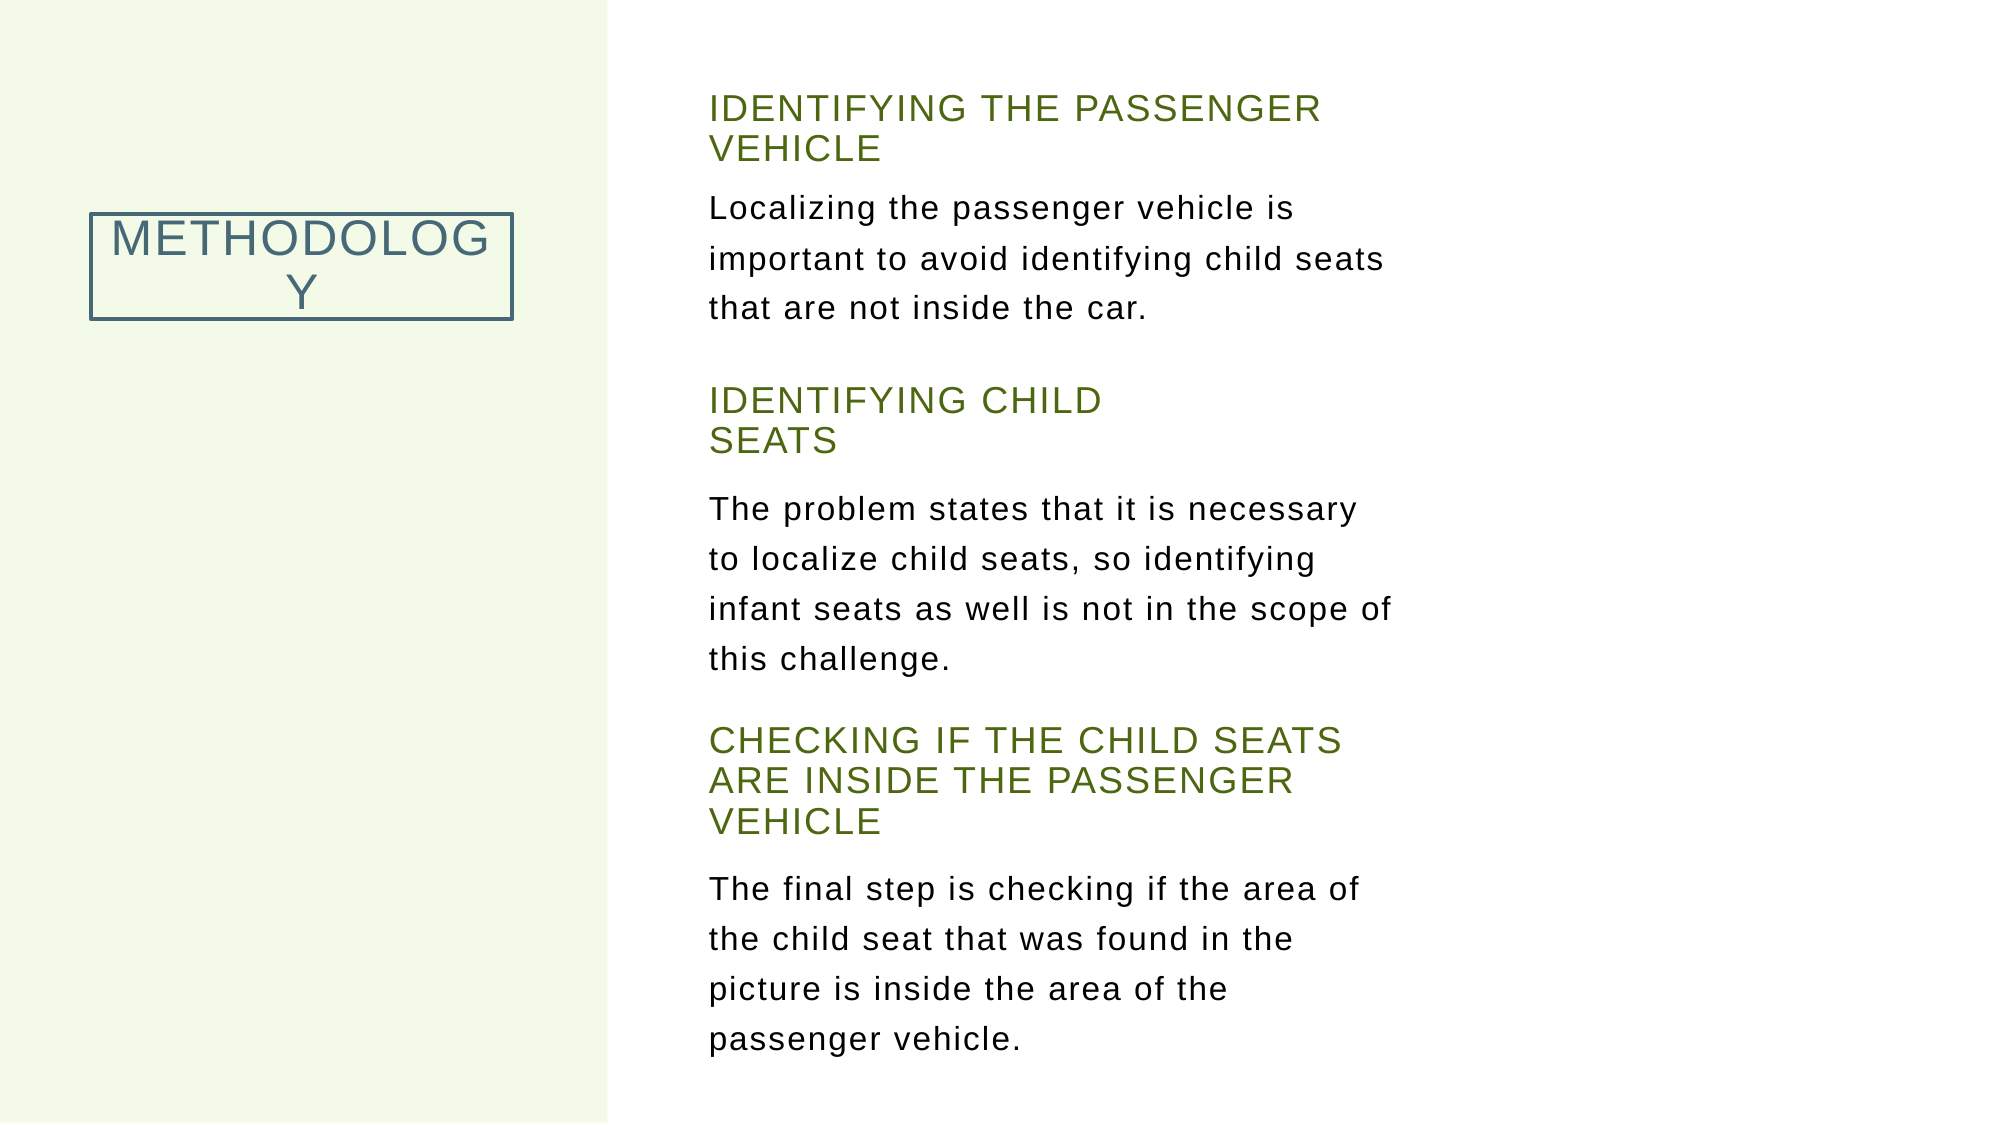

Identifying the passenger vehicle
Localizing the passenger vehicle is important to avoid identifying child seats that are not inside the car.
# methodology
IDENTIFYING CHILD SEATS
The problem states that it is necessary to localize child seats, so identifying infant seats as well is not in the scope of this challenge.
CHECKING IF THE CHILD SEATS ARE INSIDE THE PASSENGER VEHICLE
The final step is checking if the area of the child seat that was found in the picture is inside the area of the passenger vehicle.